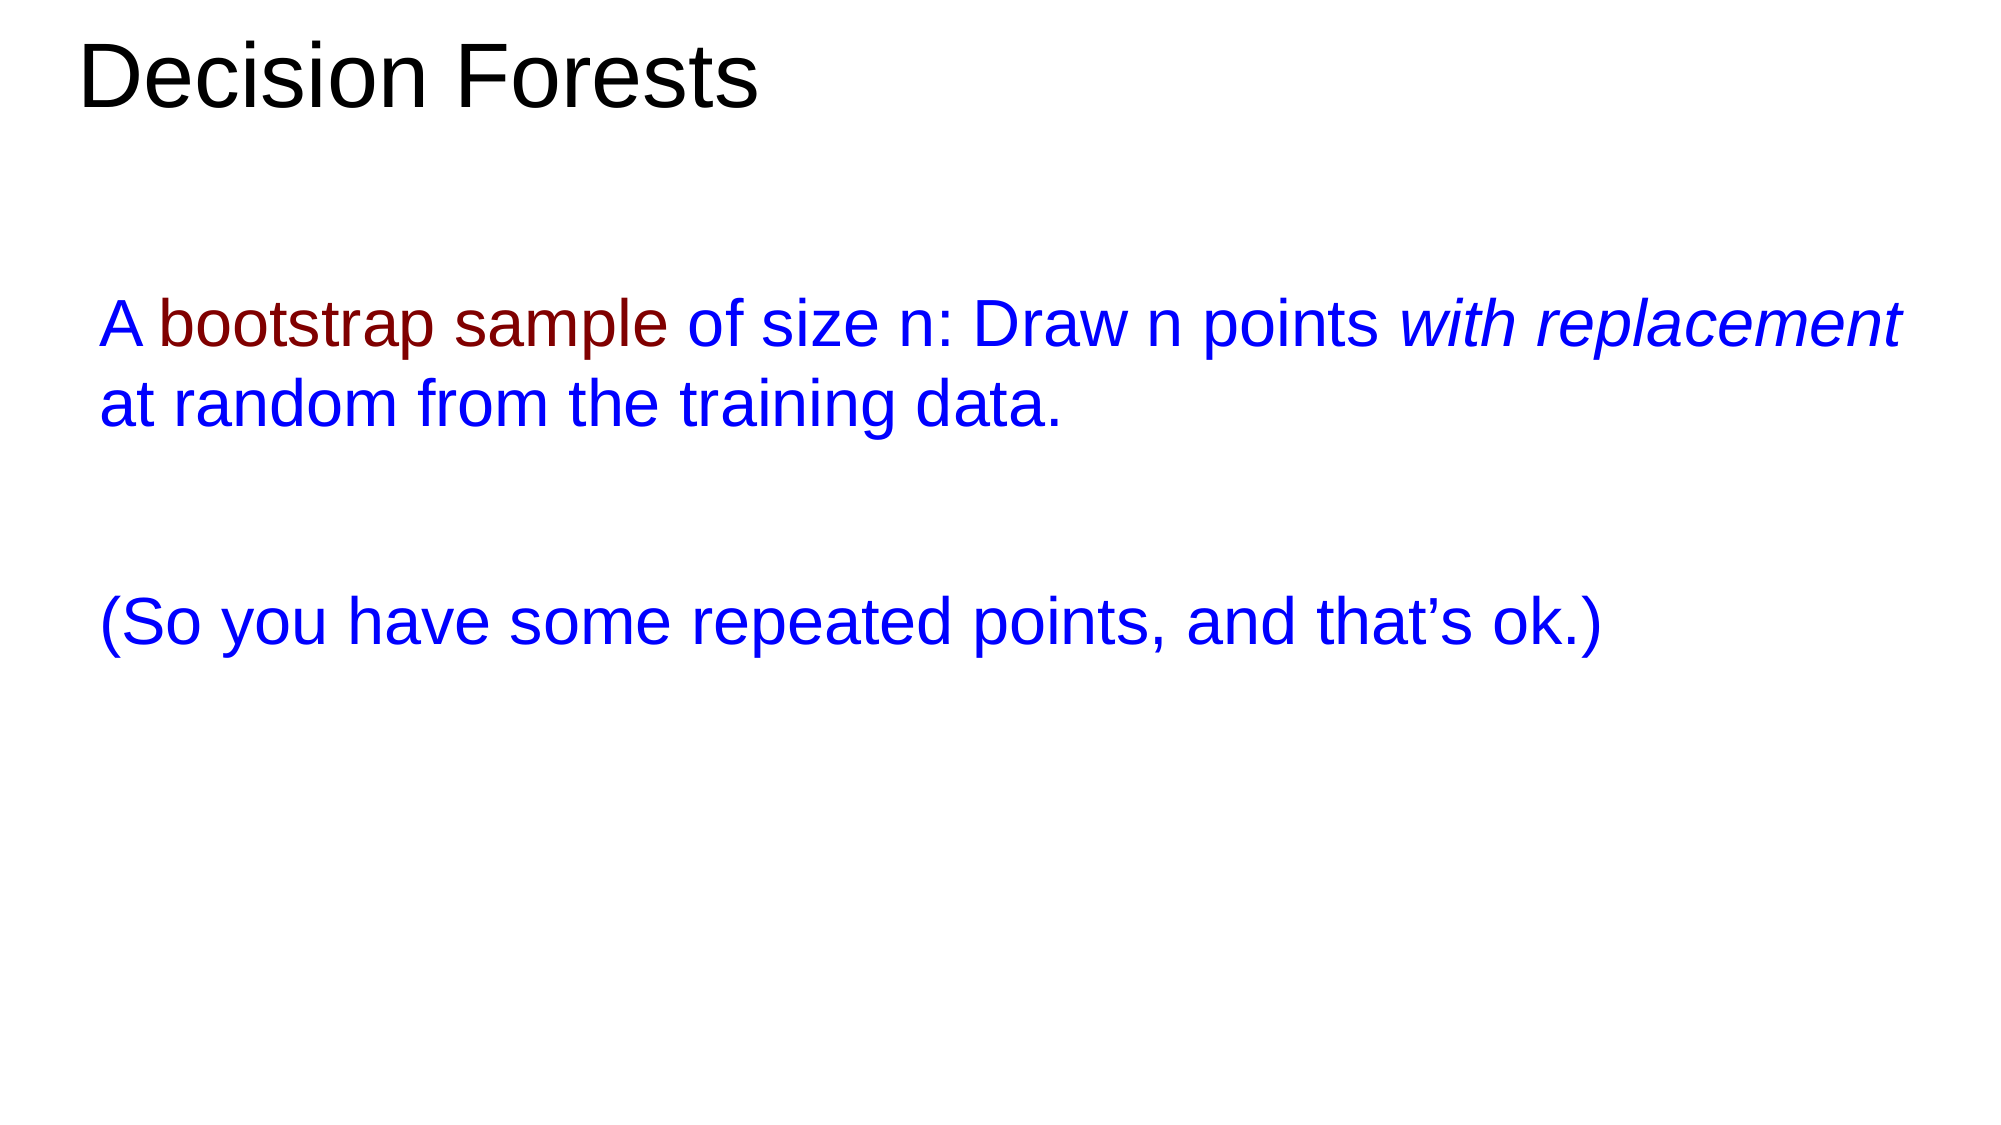

# Decision Forests
A bootstrap sample of size n: Draw n points with replacement at random from the training data.

(So you have some repeated points, and that’s ok.)